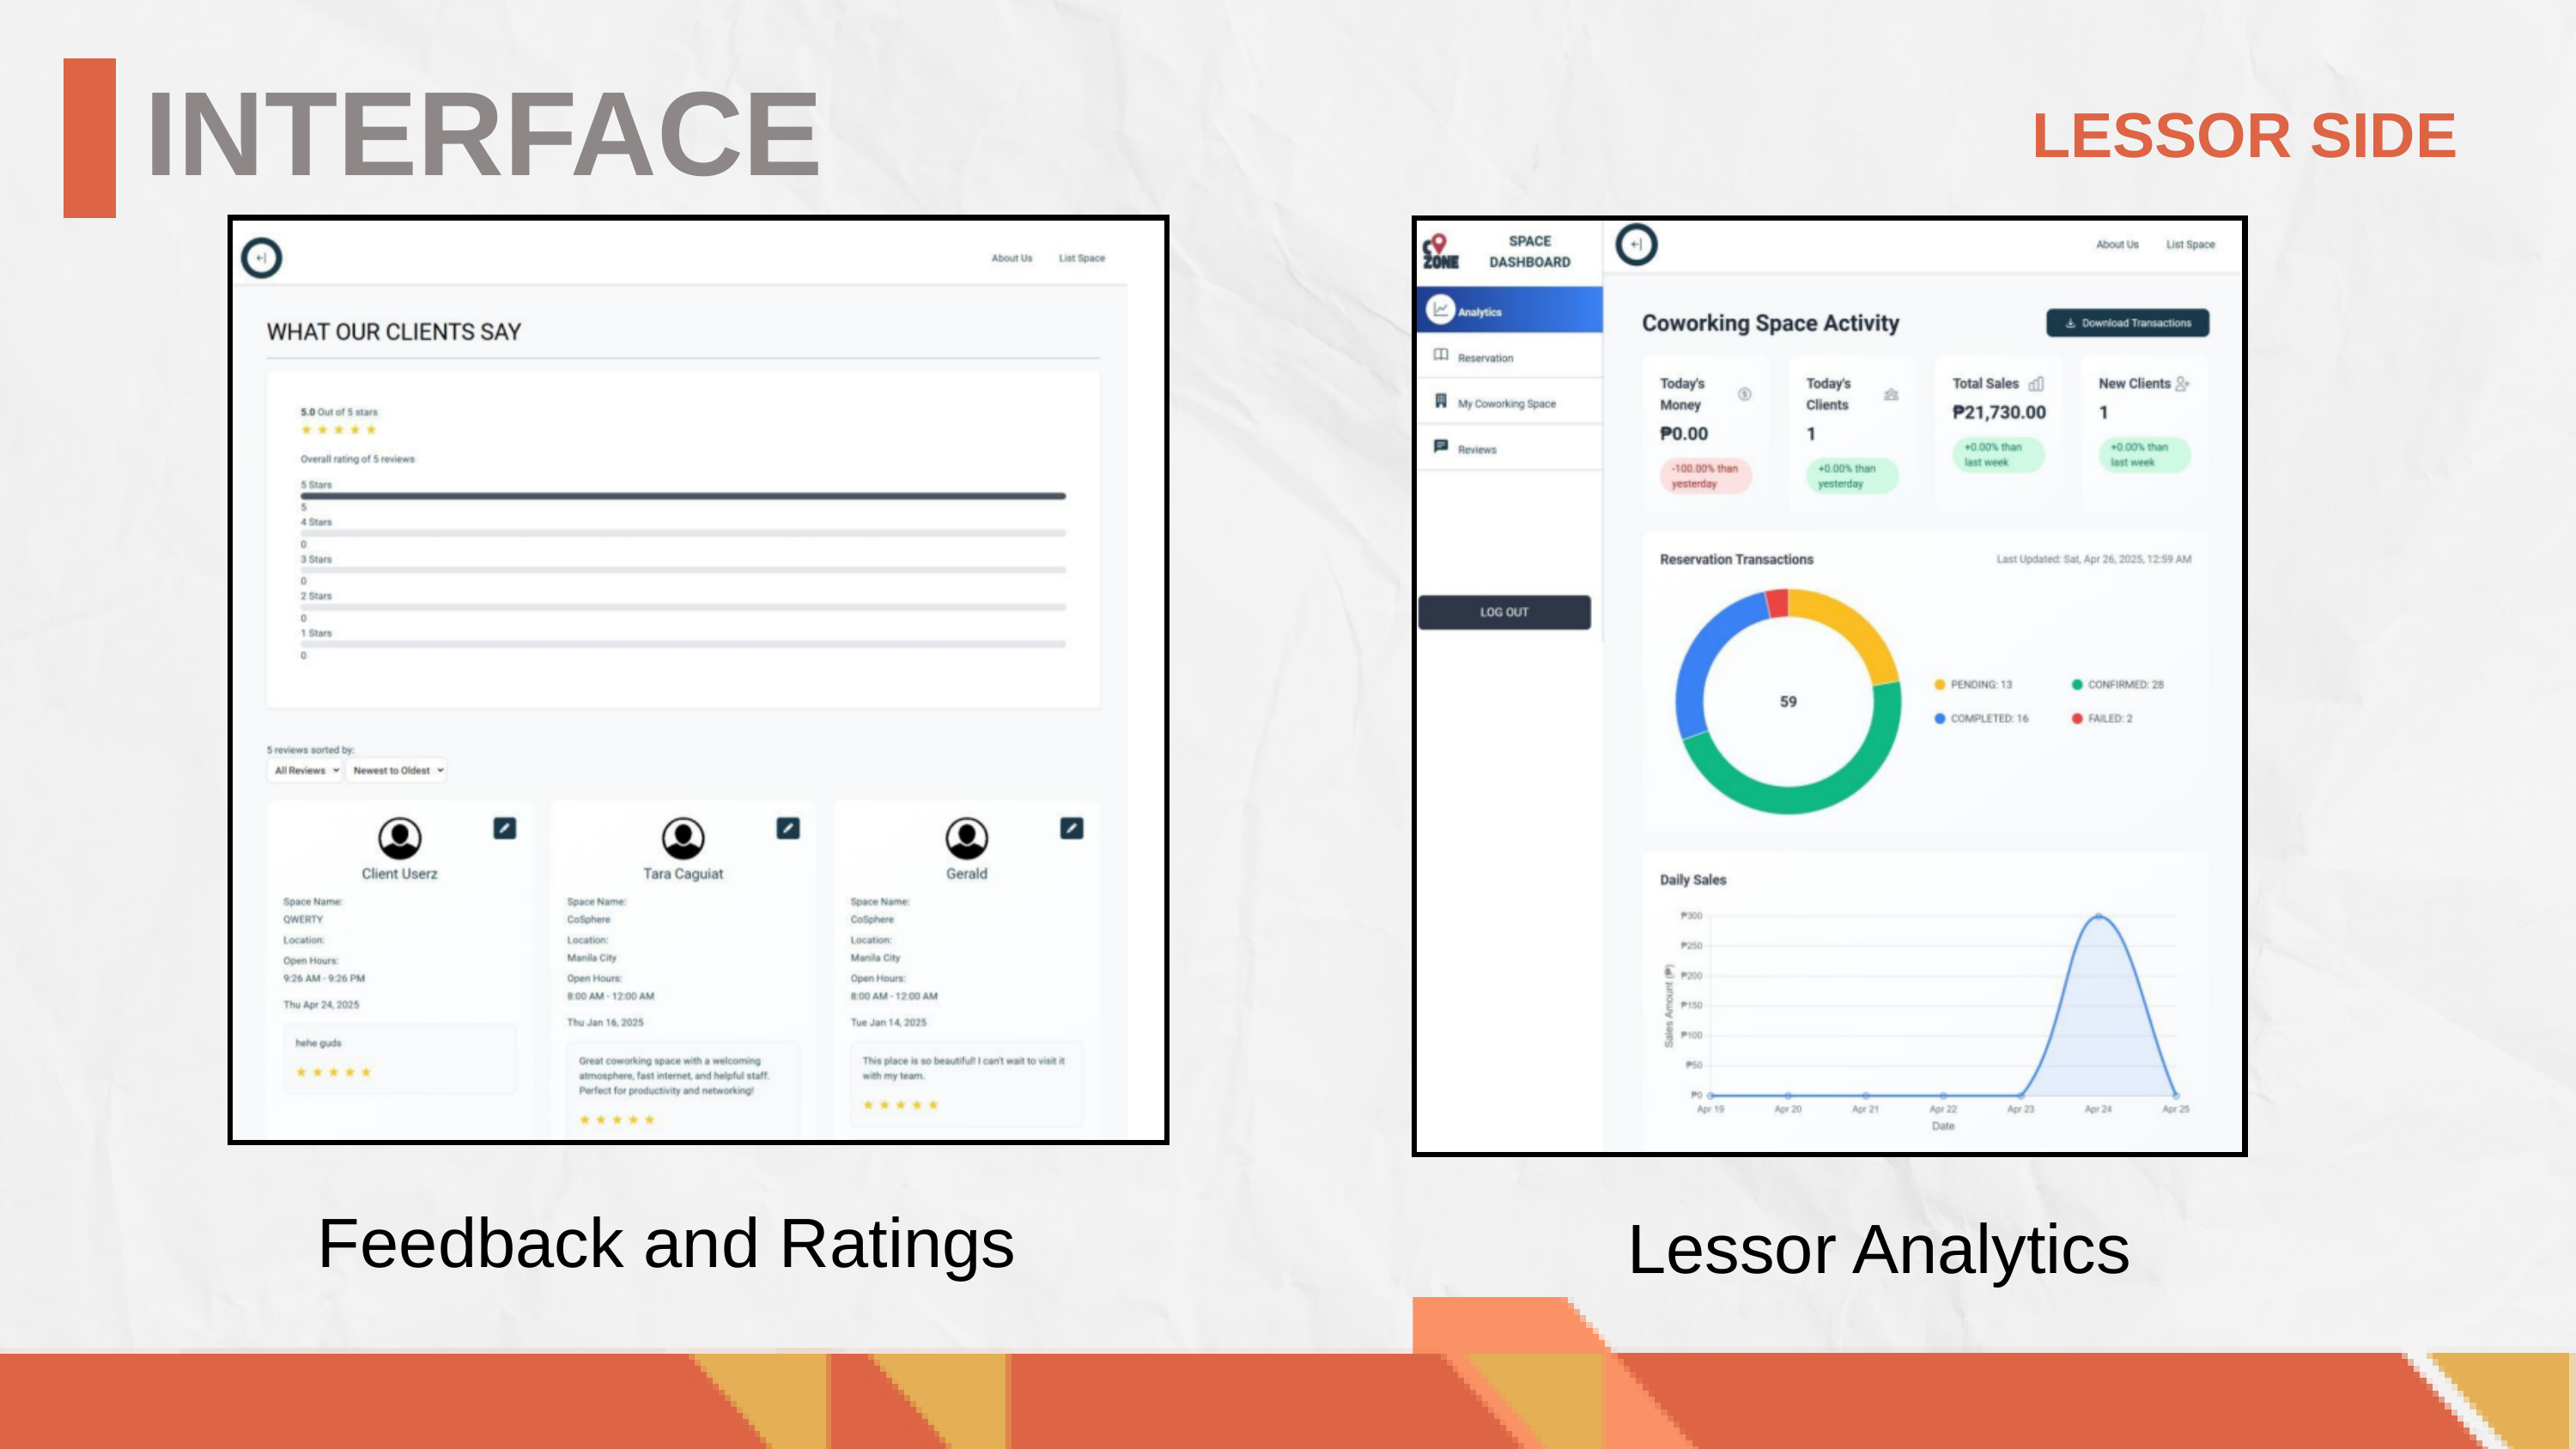

INTERFACE
LESSOR SIDE

Feedback and Ratings
Lessor Analytics